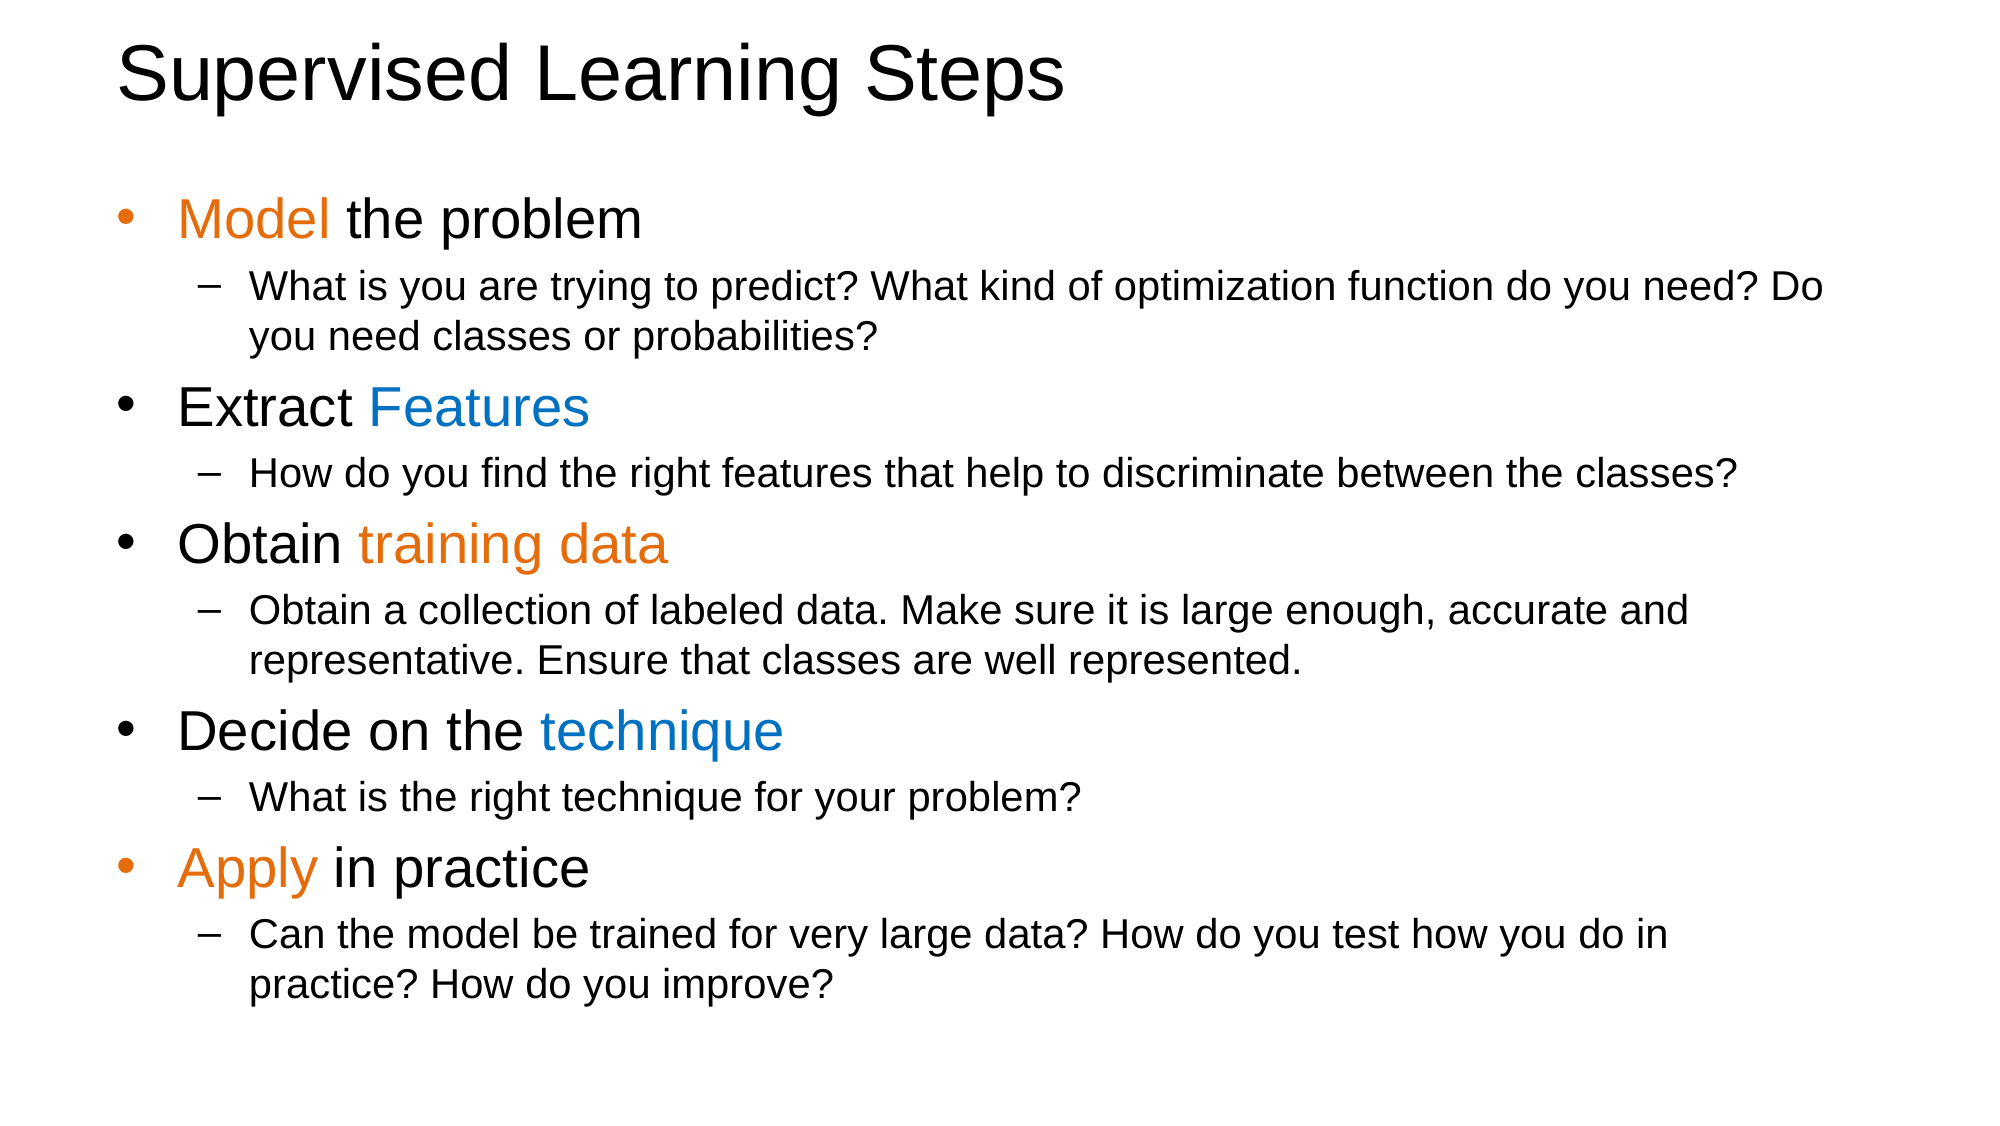

# Supervised Learning Steps
Model the problem
What is you are trying to predict? What kind of optimization function do you need? Do you need classes or probabilities?
Extract Features
How do you find the right features that help to discriminate between the classes?
Obtain training data
Obtain a collection of labeled data. Make sure it is large enough, accurate and         representative. Ensure that classes are well represented.
Decide on the technique
What is the right technique for your problem?
Apply in practice
Can the model be trained for very large data? How do you test how you do in        practice? How do you improve?